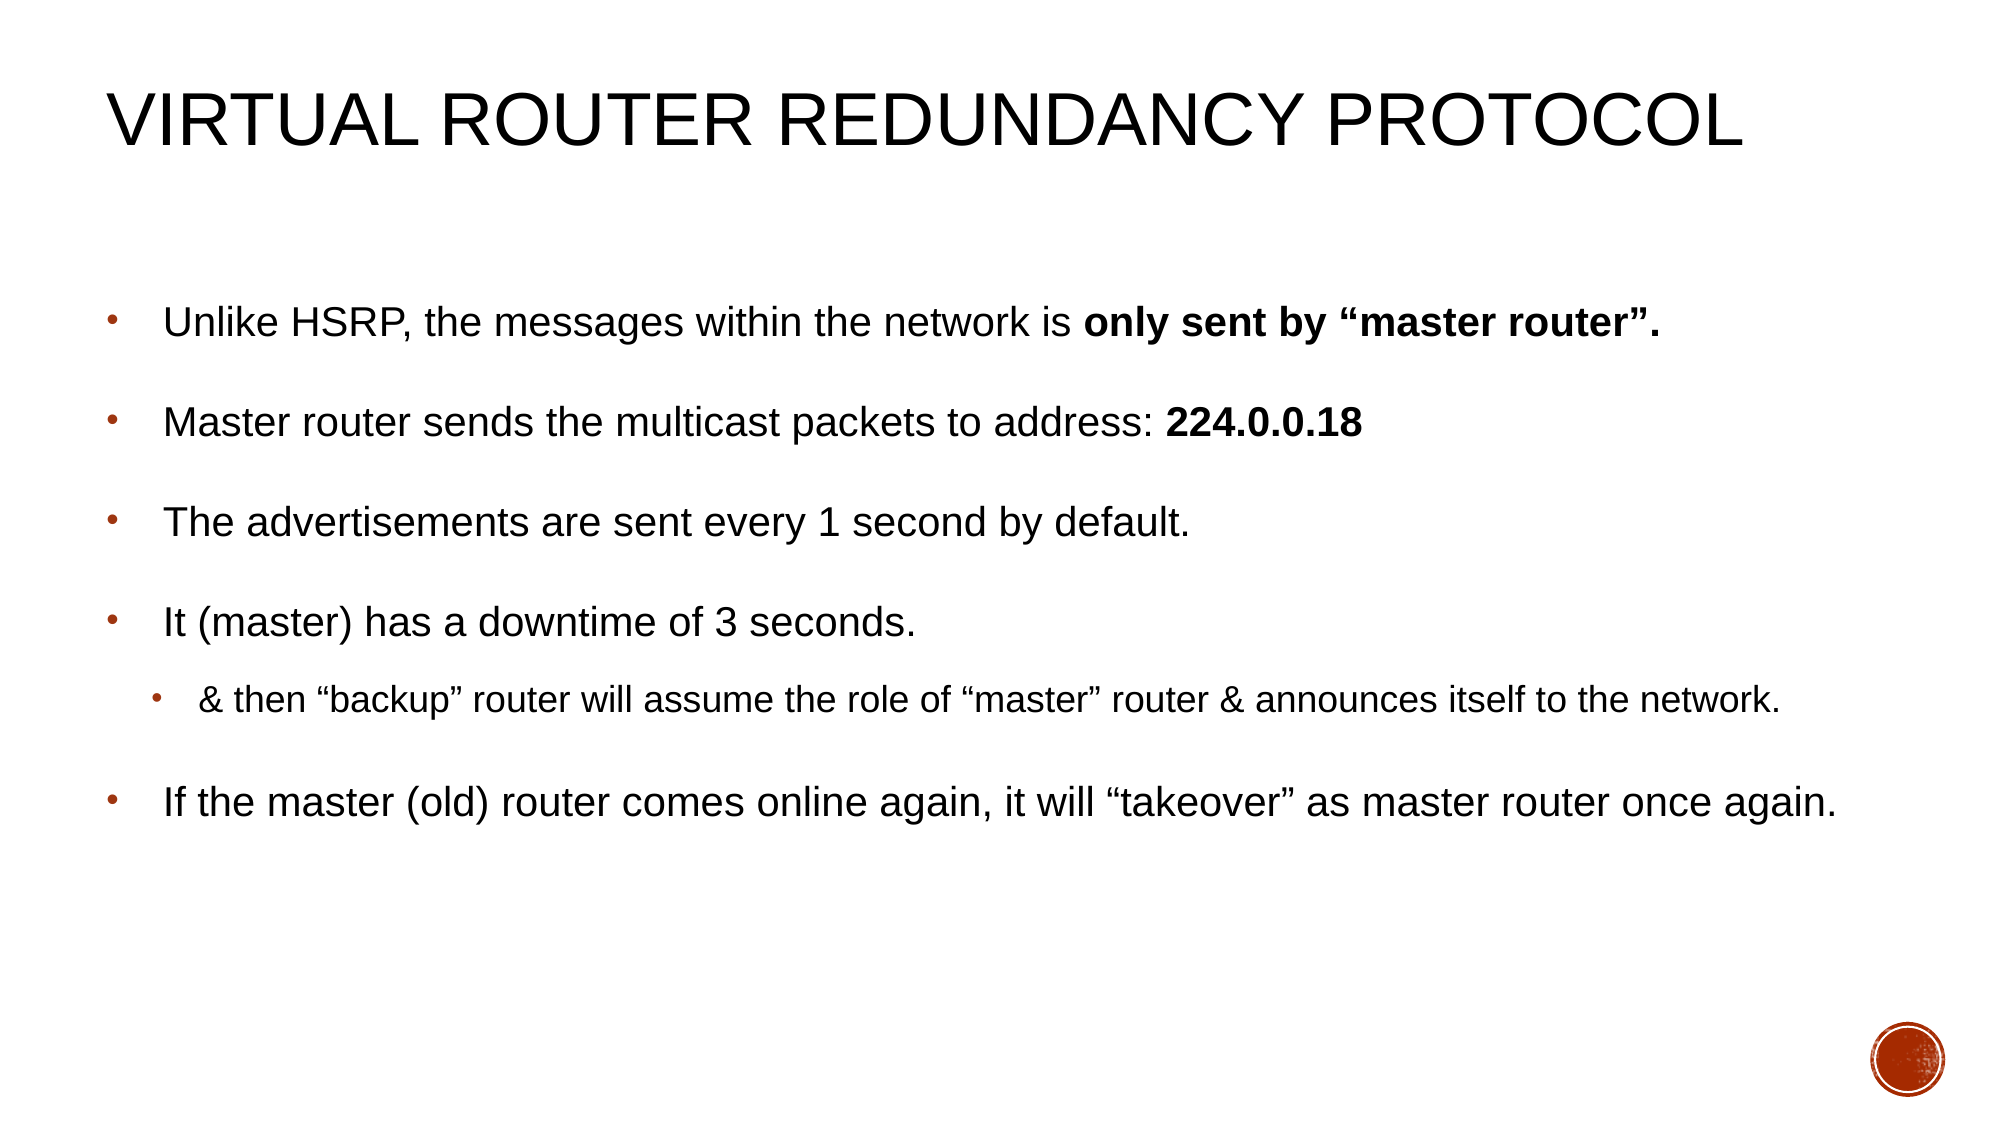

# Virtual Router Redundancy Protocol
Unlike HSRP, the messages within the network is only sent by “master router”.
Master router sends the multicast packets to address: 224.0.0.18
The advertisements are sent every 1 second by default.
It (master) has a downtime of 3 seconds.
& then “backup” router will assume the role of “master” router & announces itself to the network.
If the master (old) router comes online again, it will “takeover” as master router once again.